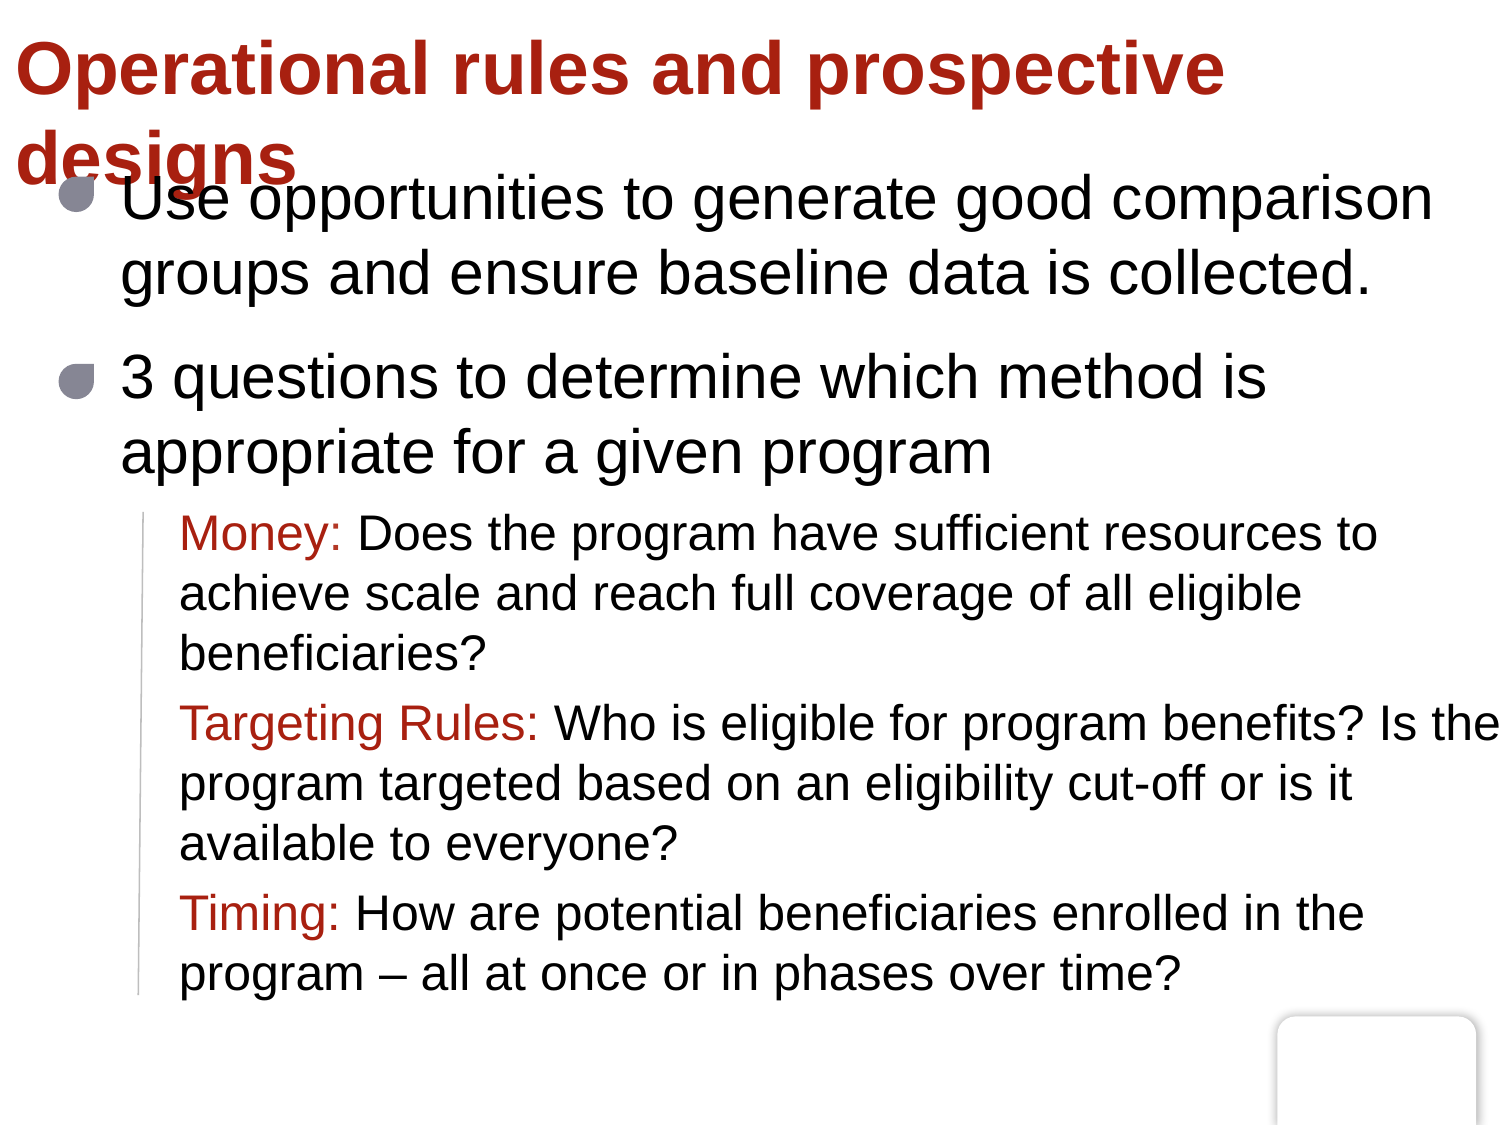

# Operational rules and prospective designs
Use opportunities to generate good comparison groups and ensure baseline data is collected.

3 questions to determine which method is appropriate for a given program

Money: Does the program have sufficient resources to achieve scale and reach full coverage of all eligible beneficiaries?
Targeting Rules: Who is eligible for program benefits? Is the program targeted based on an eligibility cut-off or is it available to everyone?
Timing: How are potential beneficiaries enrolled in the program – all at once or in phases over time?